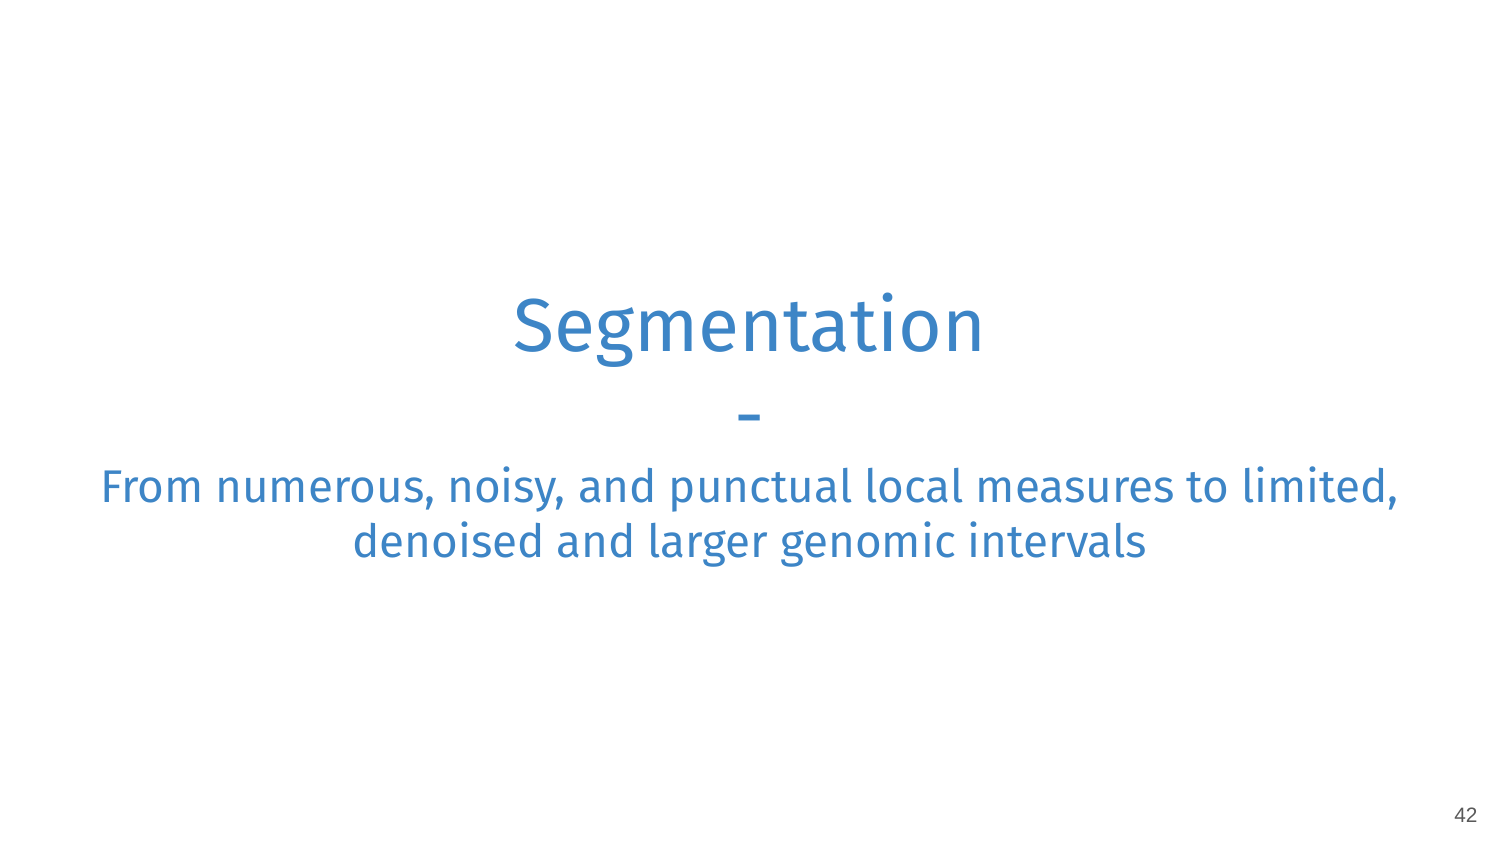

# Segmentation
-
From numerous, noisy, and punctual local measures to limited, denoised and larger genomic intervals
42